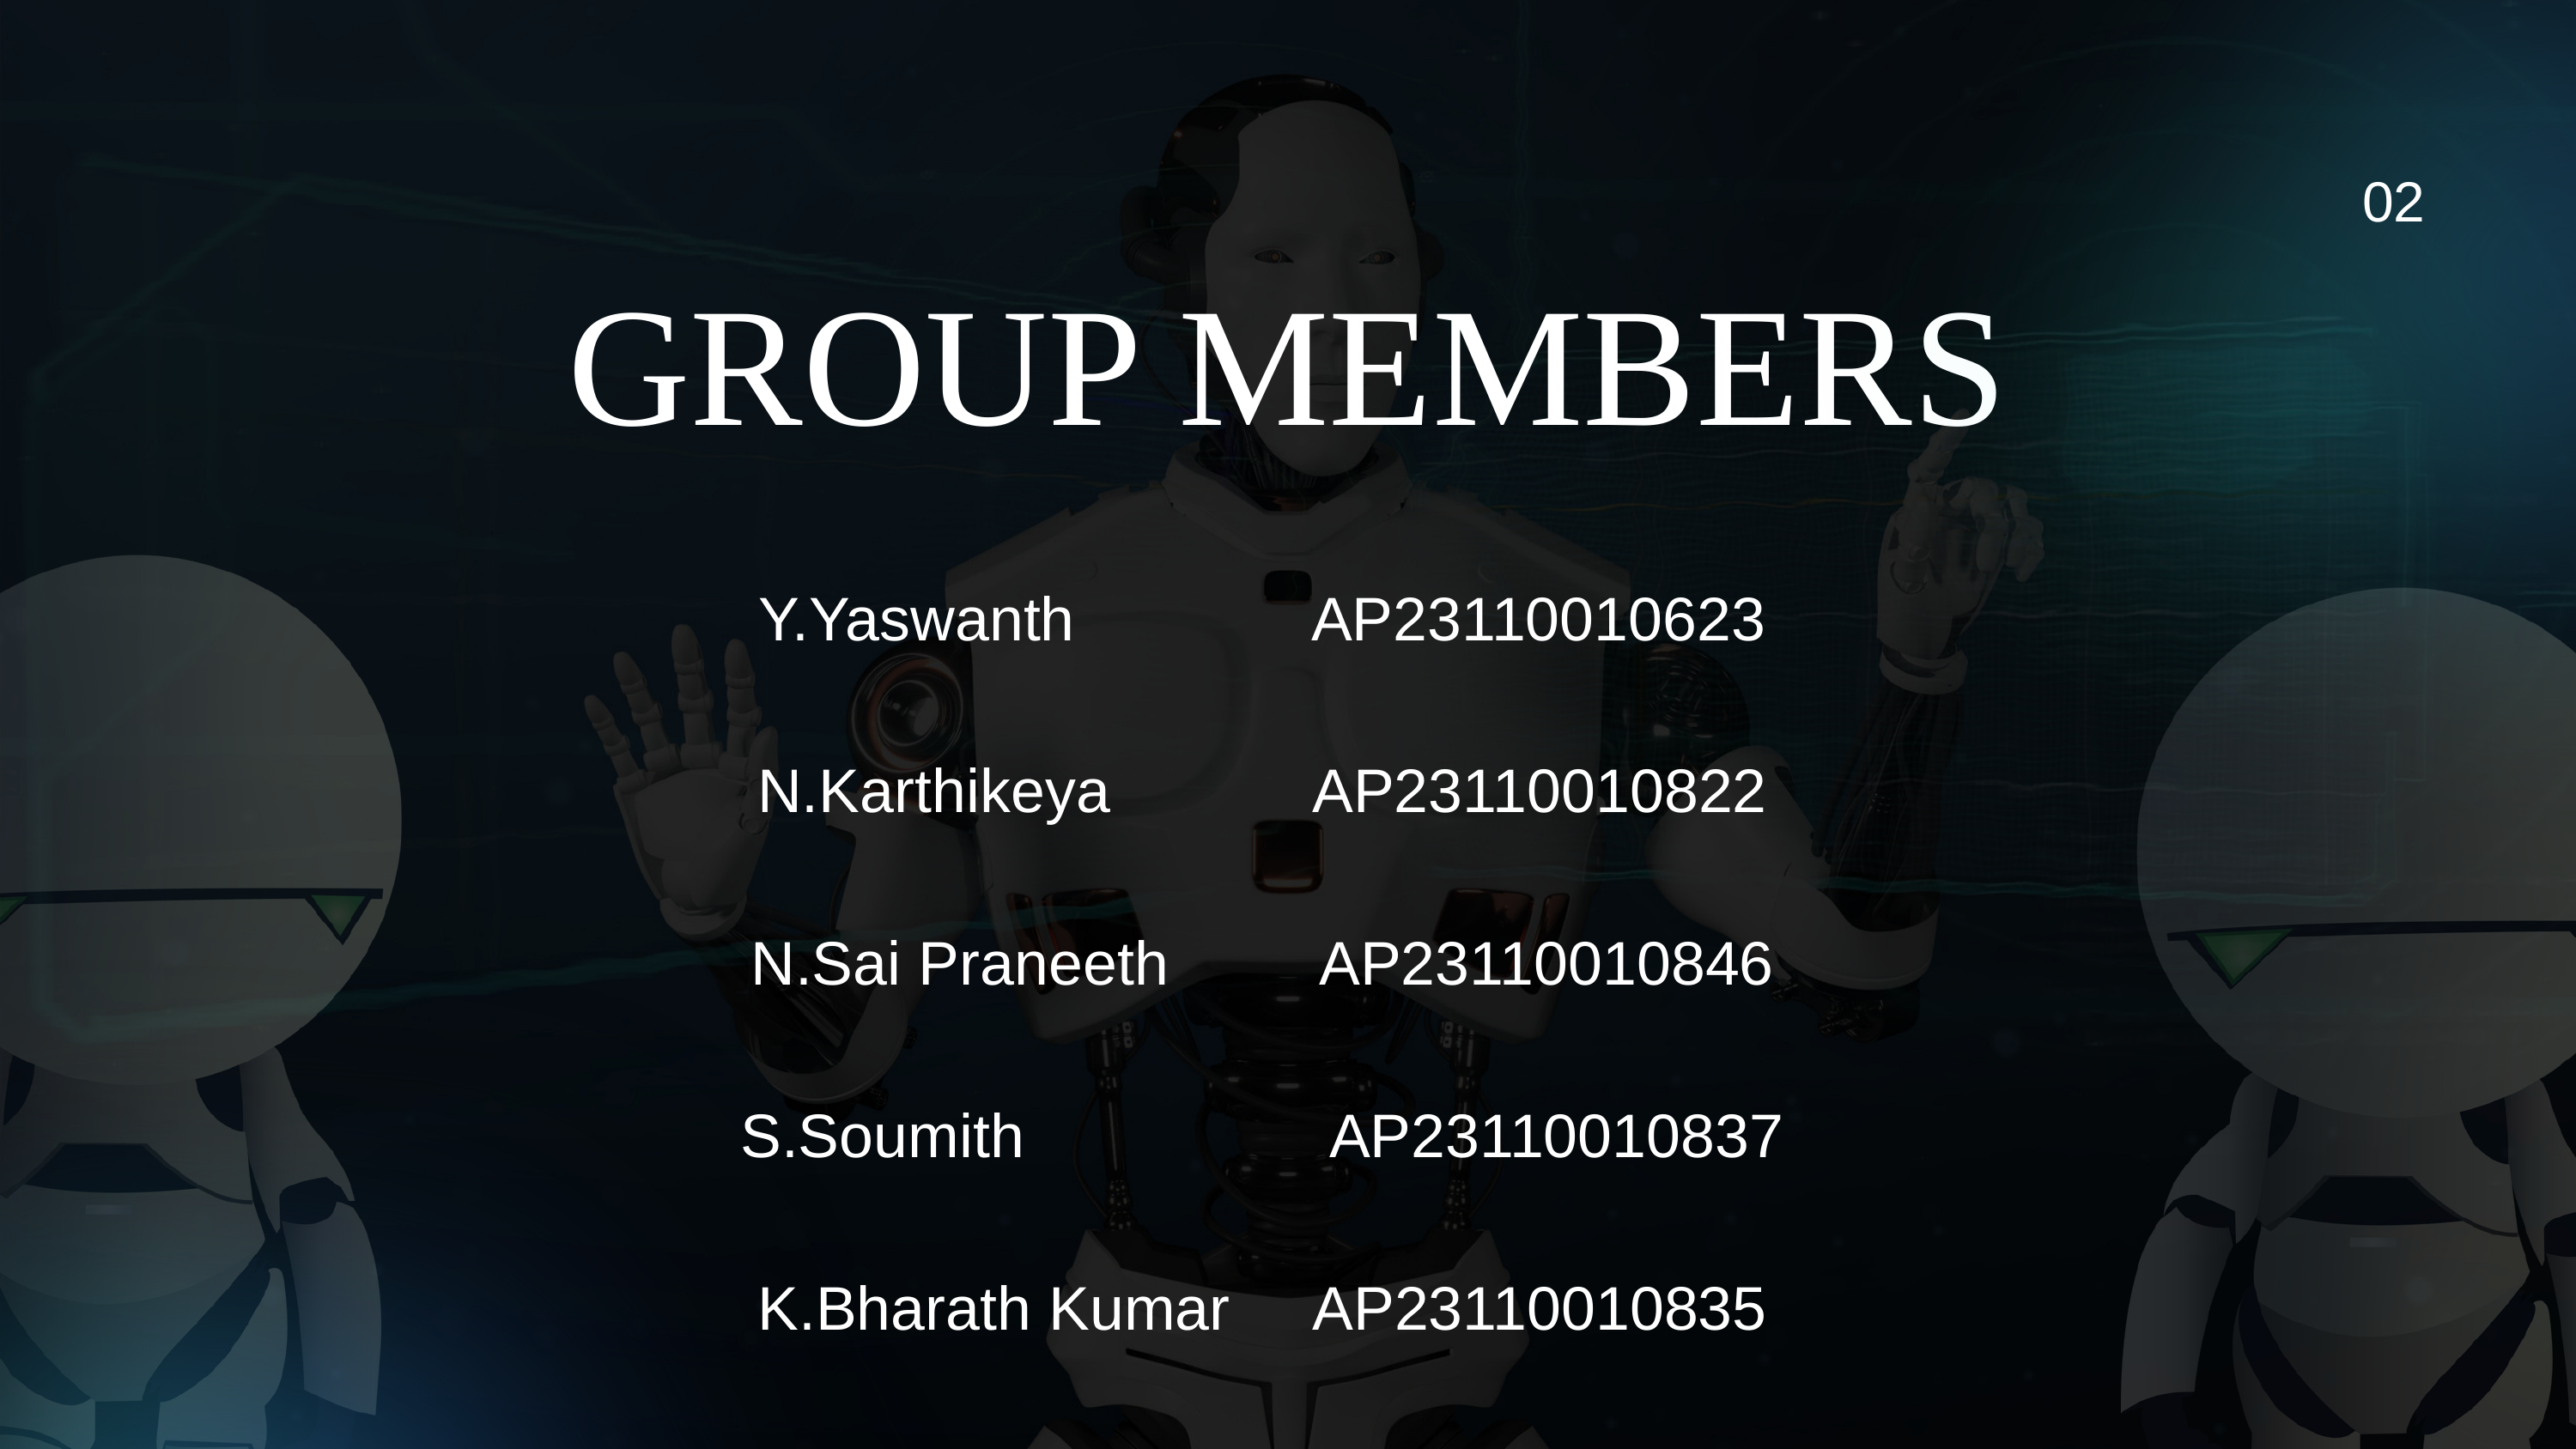

02
GROUP MEMBERS

Y.Yaswanth              AP23110010623

N.Karthikeya            AP23110010822

N.Sai Praneeth         AP23110010846

S.Soumith                  AP23110010837

K.Bharath Kumar     AP23110010835